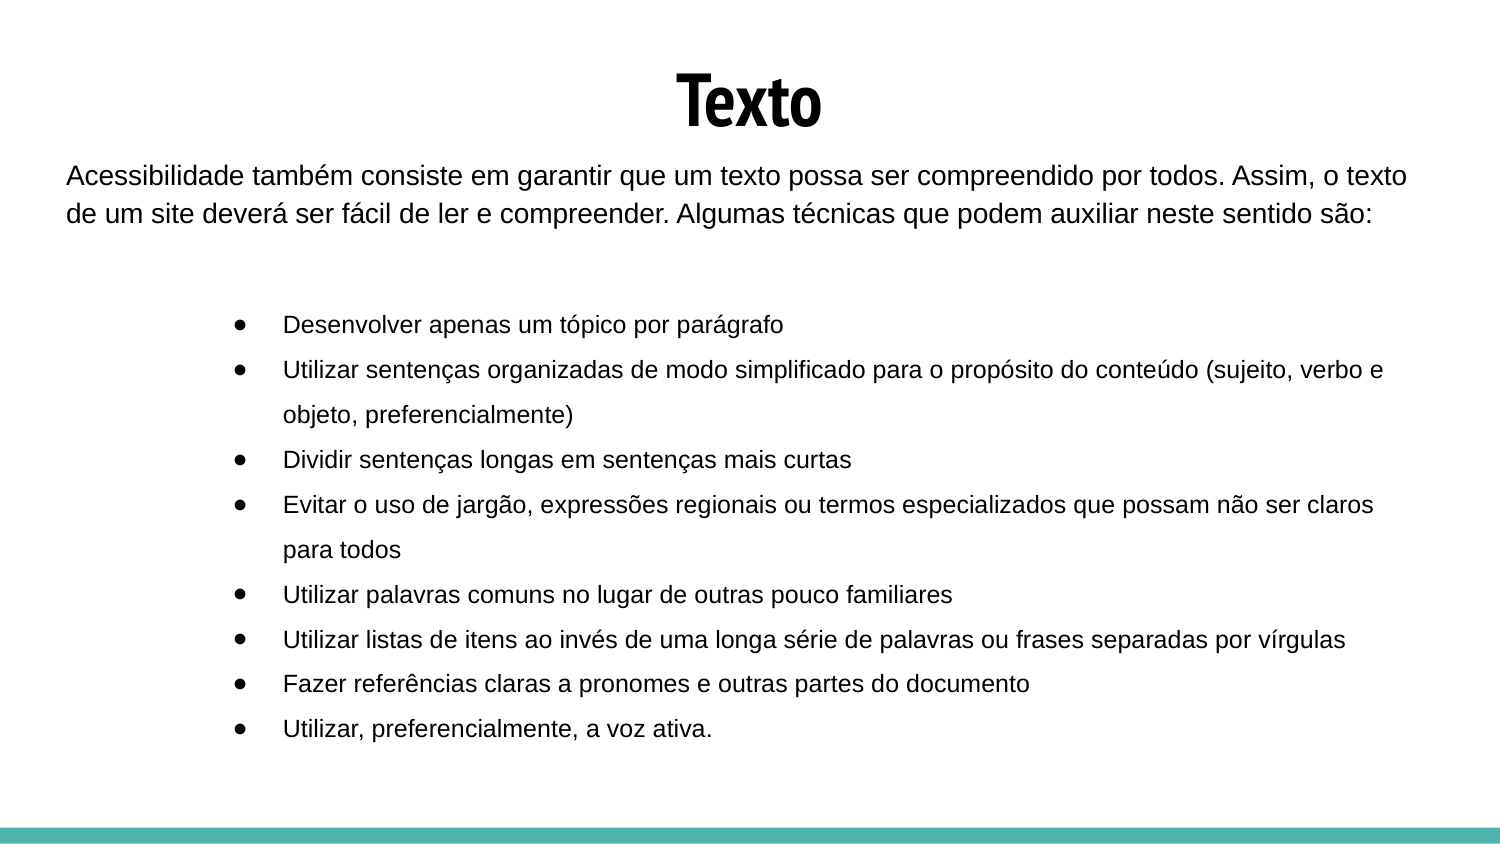

# Texto
Acessibilidade também consiste em garantir que um texto possa ser compreendido por todos. Assim, o texto de um site deverá ser fácil de ler e compreender. Algumas técnicas que podem auxiliar neste sentido são:
Desenvolver apenas um tópico por parágrafo
Utilizar sentenças organizadas de modo simplificado para o propósito do conteúdo (sujeito, verbo e objeto, preferencialmente)
Dividir sentenças longas em sentenças mais curtas
Evitar o uso de jargão, expressões regionais ou termos especializados que possam não ser claros para todos
Utilizar palavras comuns no lugar de outras pouco familiares
Utilizar listas de itens ao invés de uma longa série de palavras ou frases separadas por vírgulas
Fazer referências claras a pronomes e outras partes do documento
Utilizar, preferencialmente, a voz ativa.